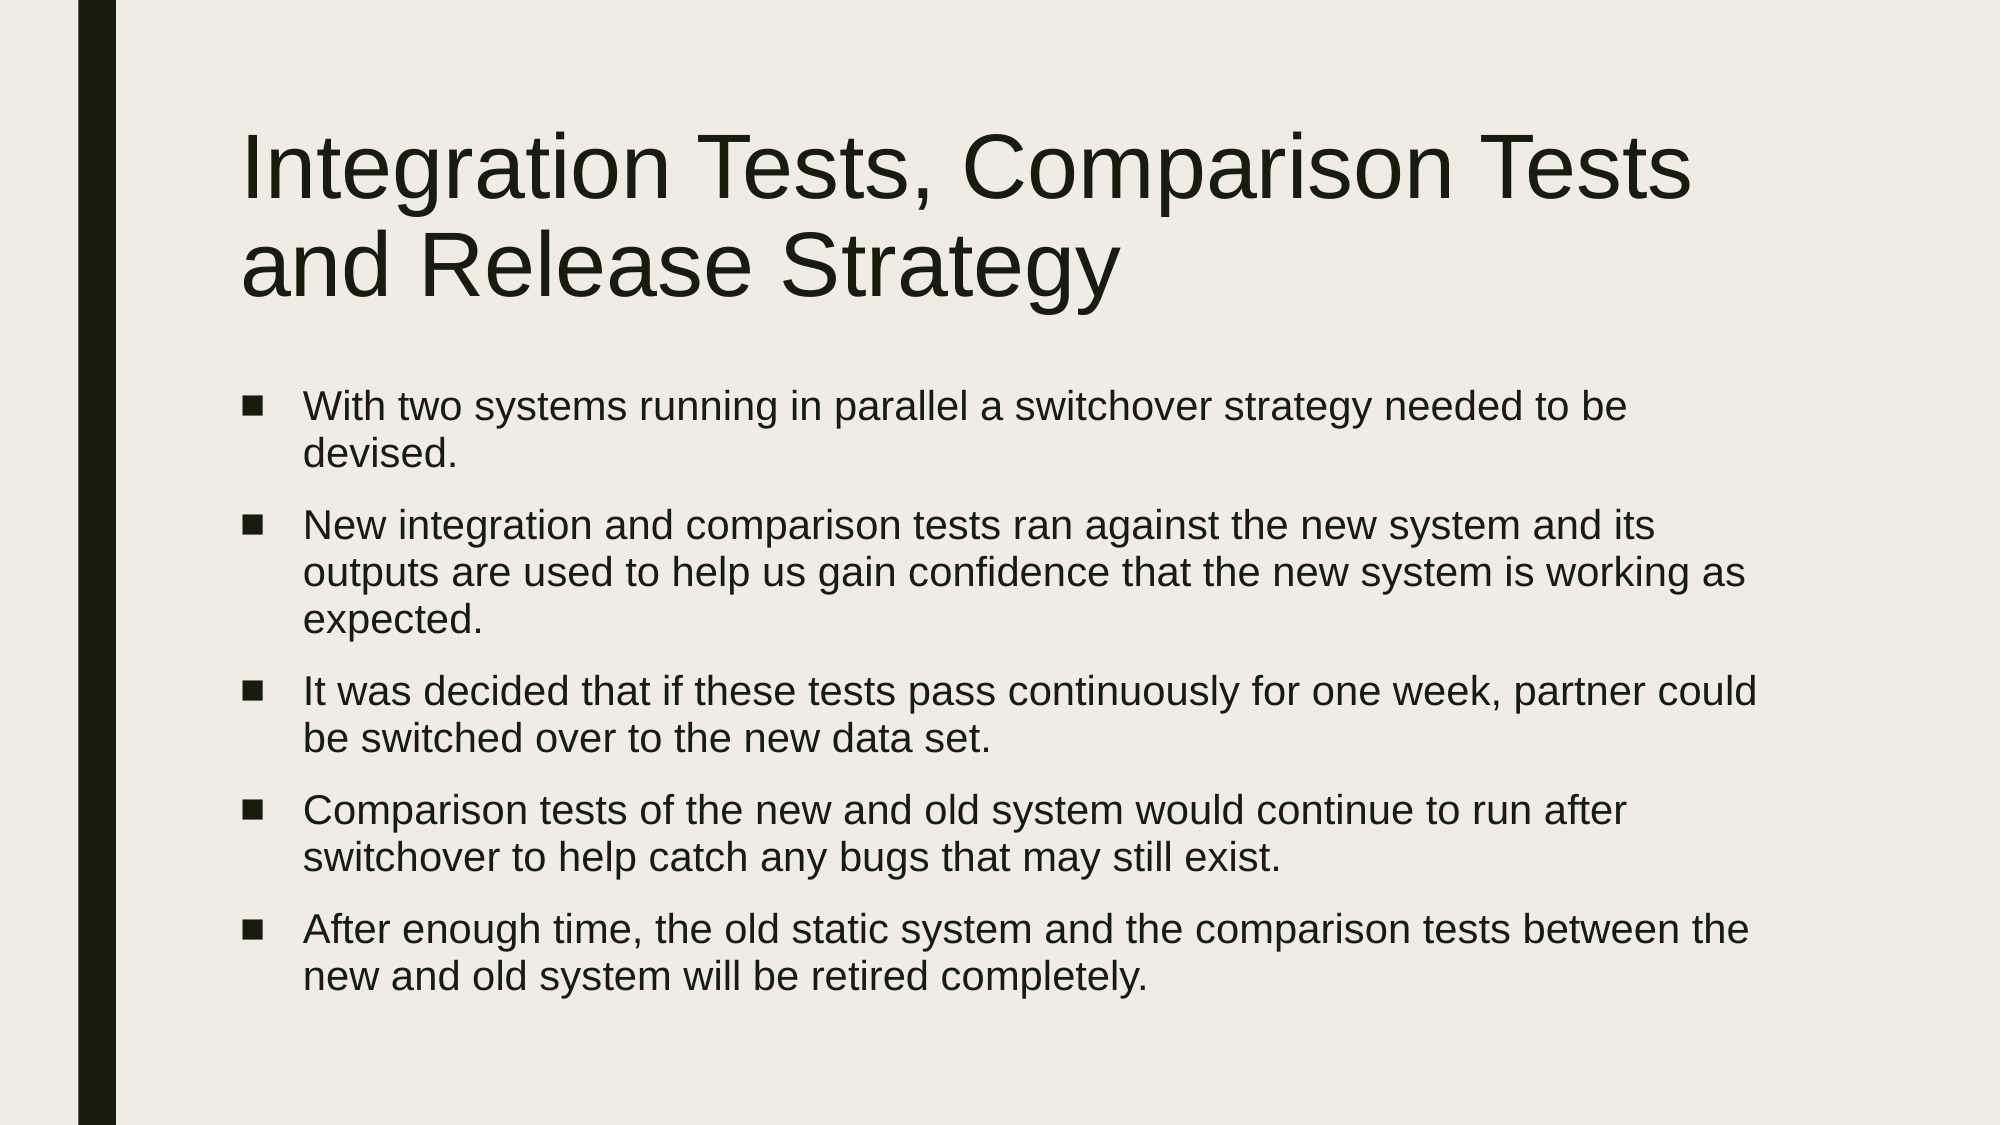

# Integration Tests, Comparison Tests and Release Strategy
With two systems running in parallel a switchover strategy needed to be devised.
New integration and comparison tests ran against the new system and its outputs are used to help us gain confidence that the new system is working as expected.
It was decided that if these tests pass continuously for one week, partner could be switched over to the new data set.
Comparison tests of the new and old system would continue to run after switchover to help catch any bugs that may still exist.
After enough time, the old static system and the comparison tests between the new and old system will be retired completely.